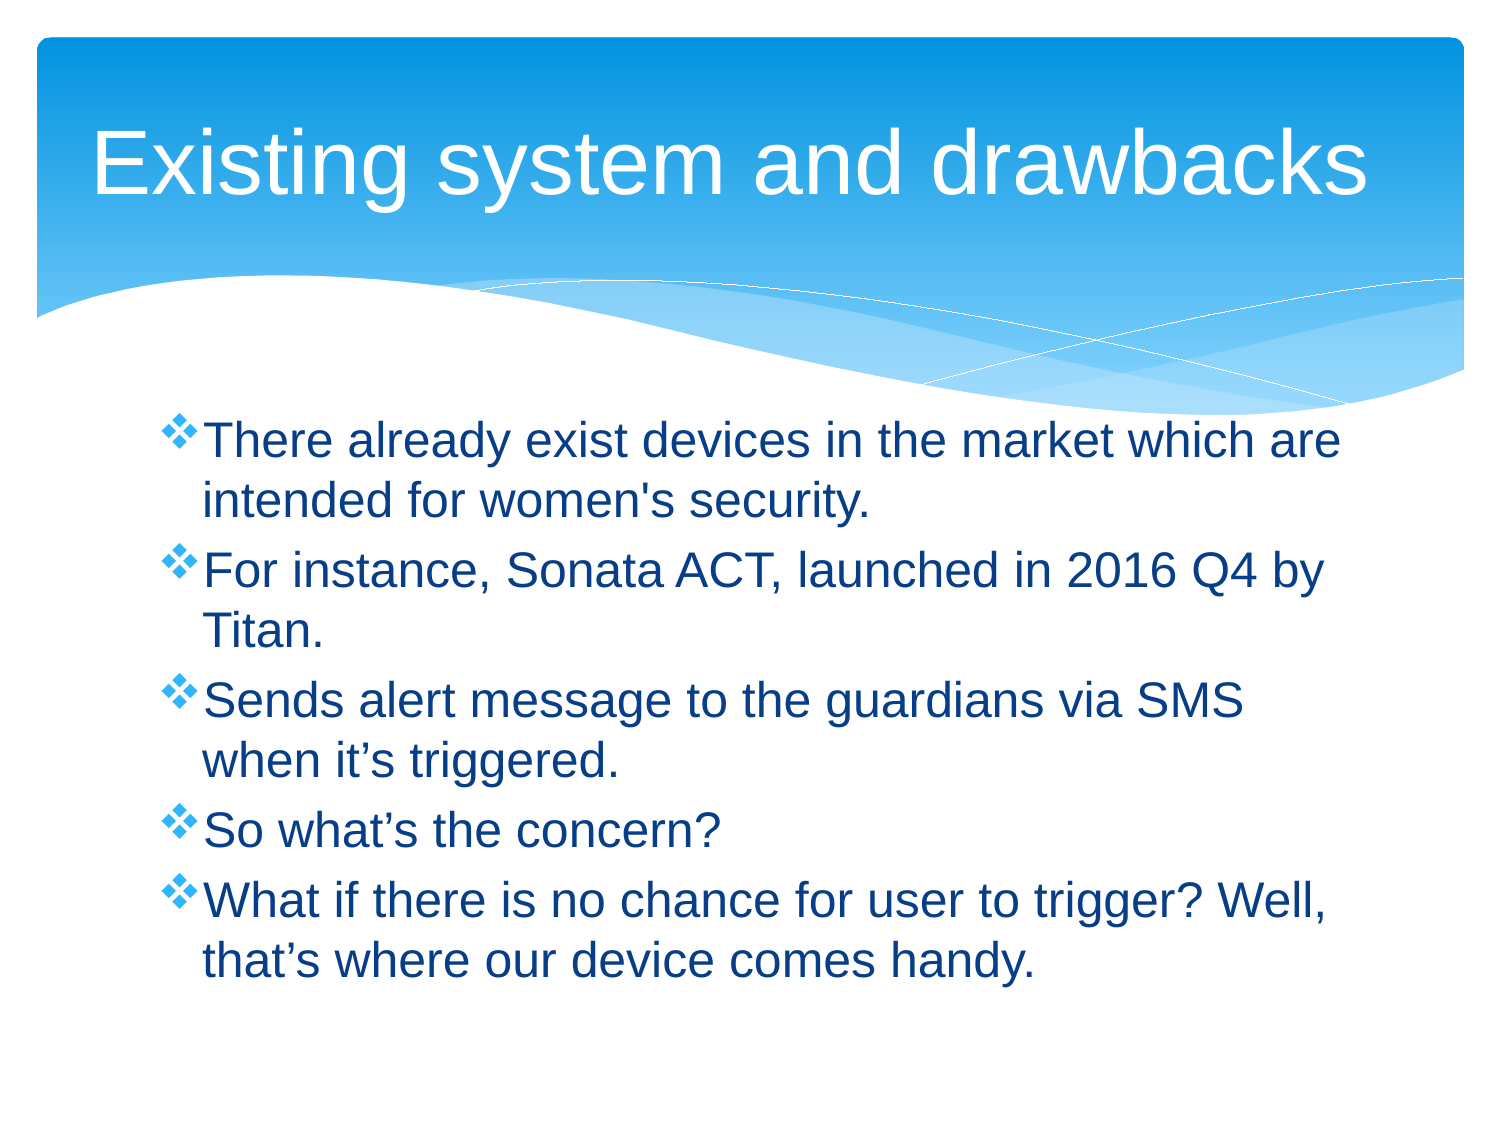

# Existing system and drawbacks
There already exist devices in the market which are intended for women's security.
For instance, Sonata ACT, launched in 2016 Q4 by Titan.
Sends alert message to the guardians via SMS when it’s triggered.
So what’s the concern?
What if there is no chance for user to trigger? Well, that’s where our device comes handy.